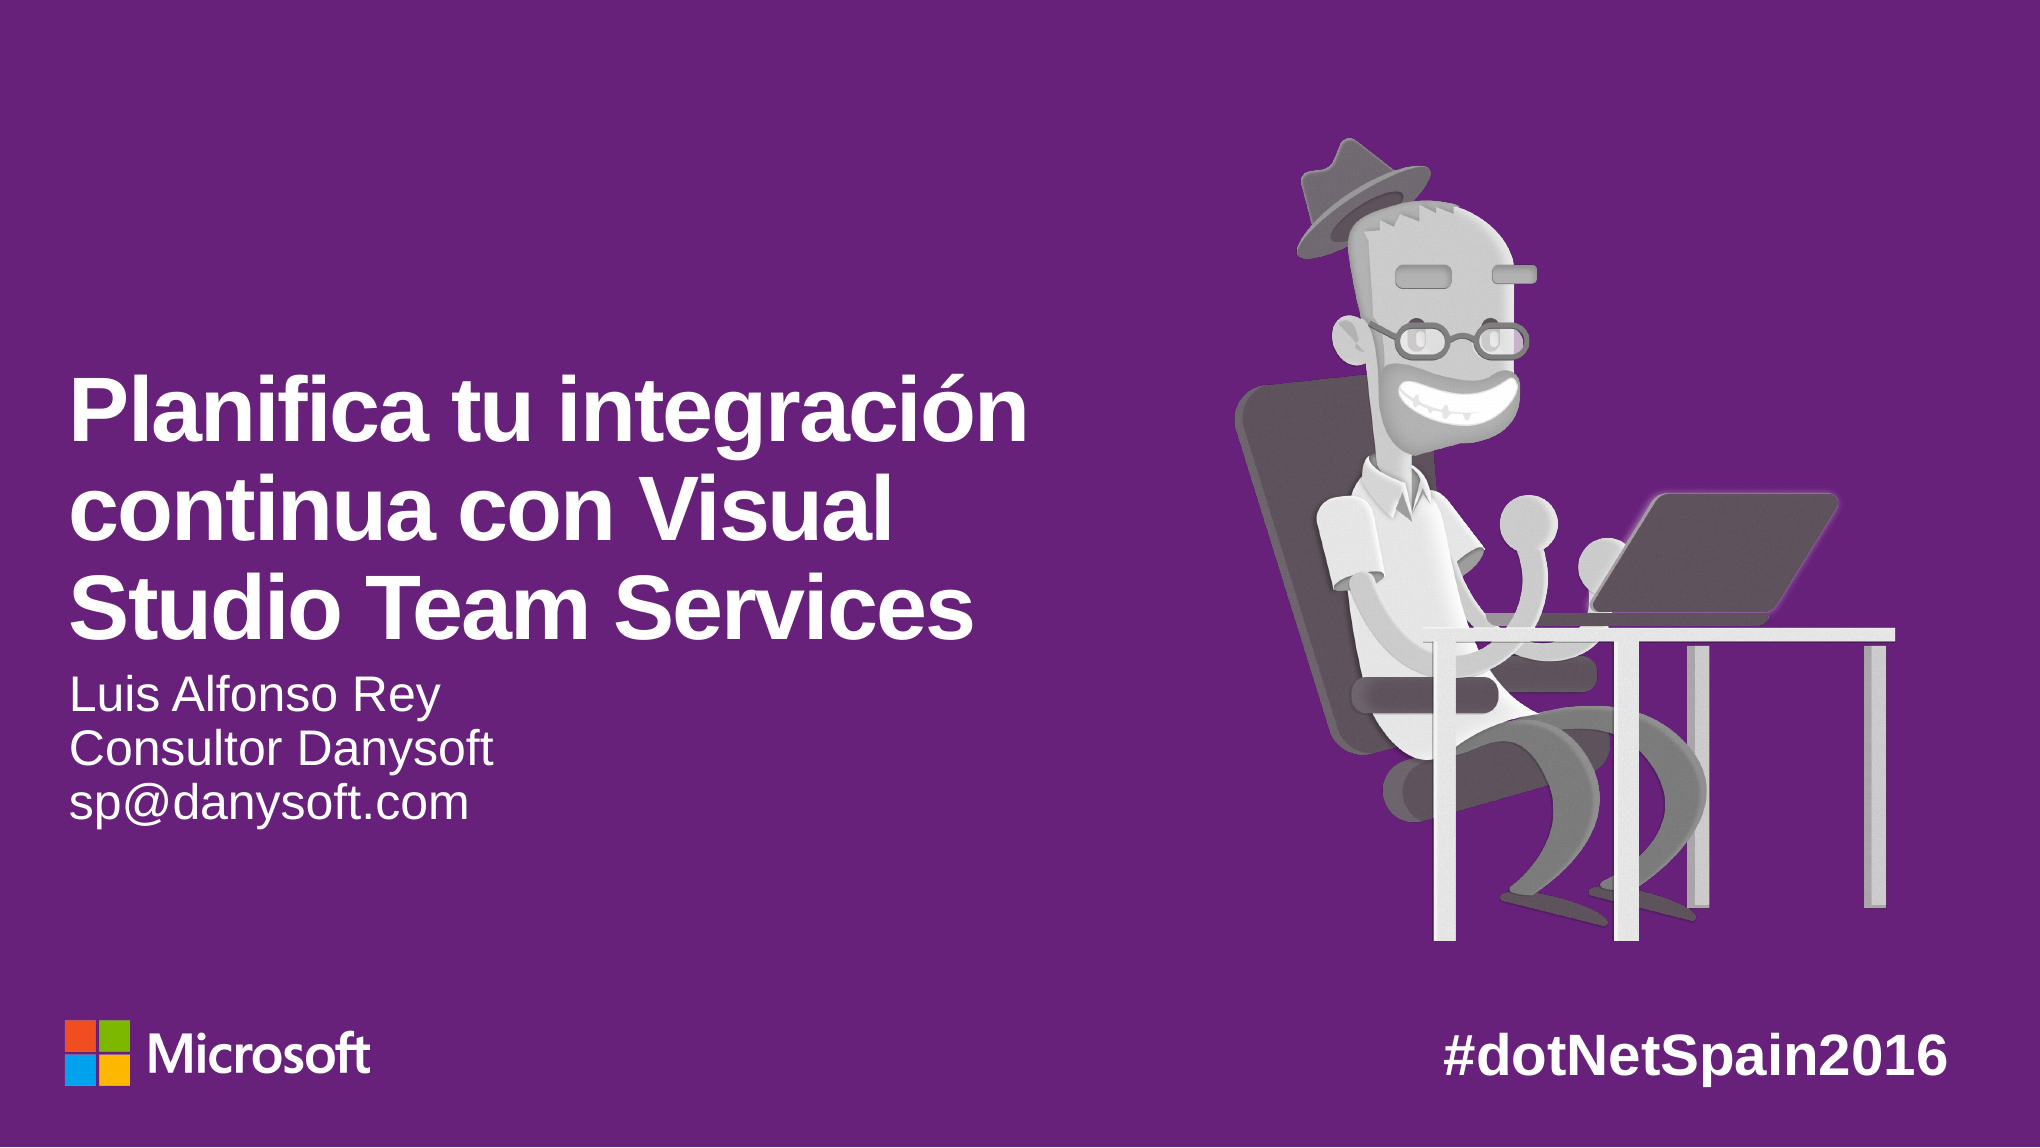

# Planifica tu integración continua con Visual Studio Team Services
Luis Alfonso Rey
Consultor Danysoft
sp@danysoft.com